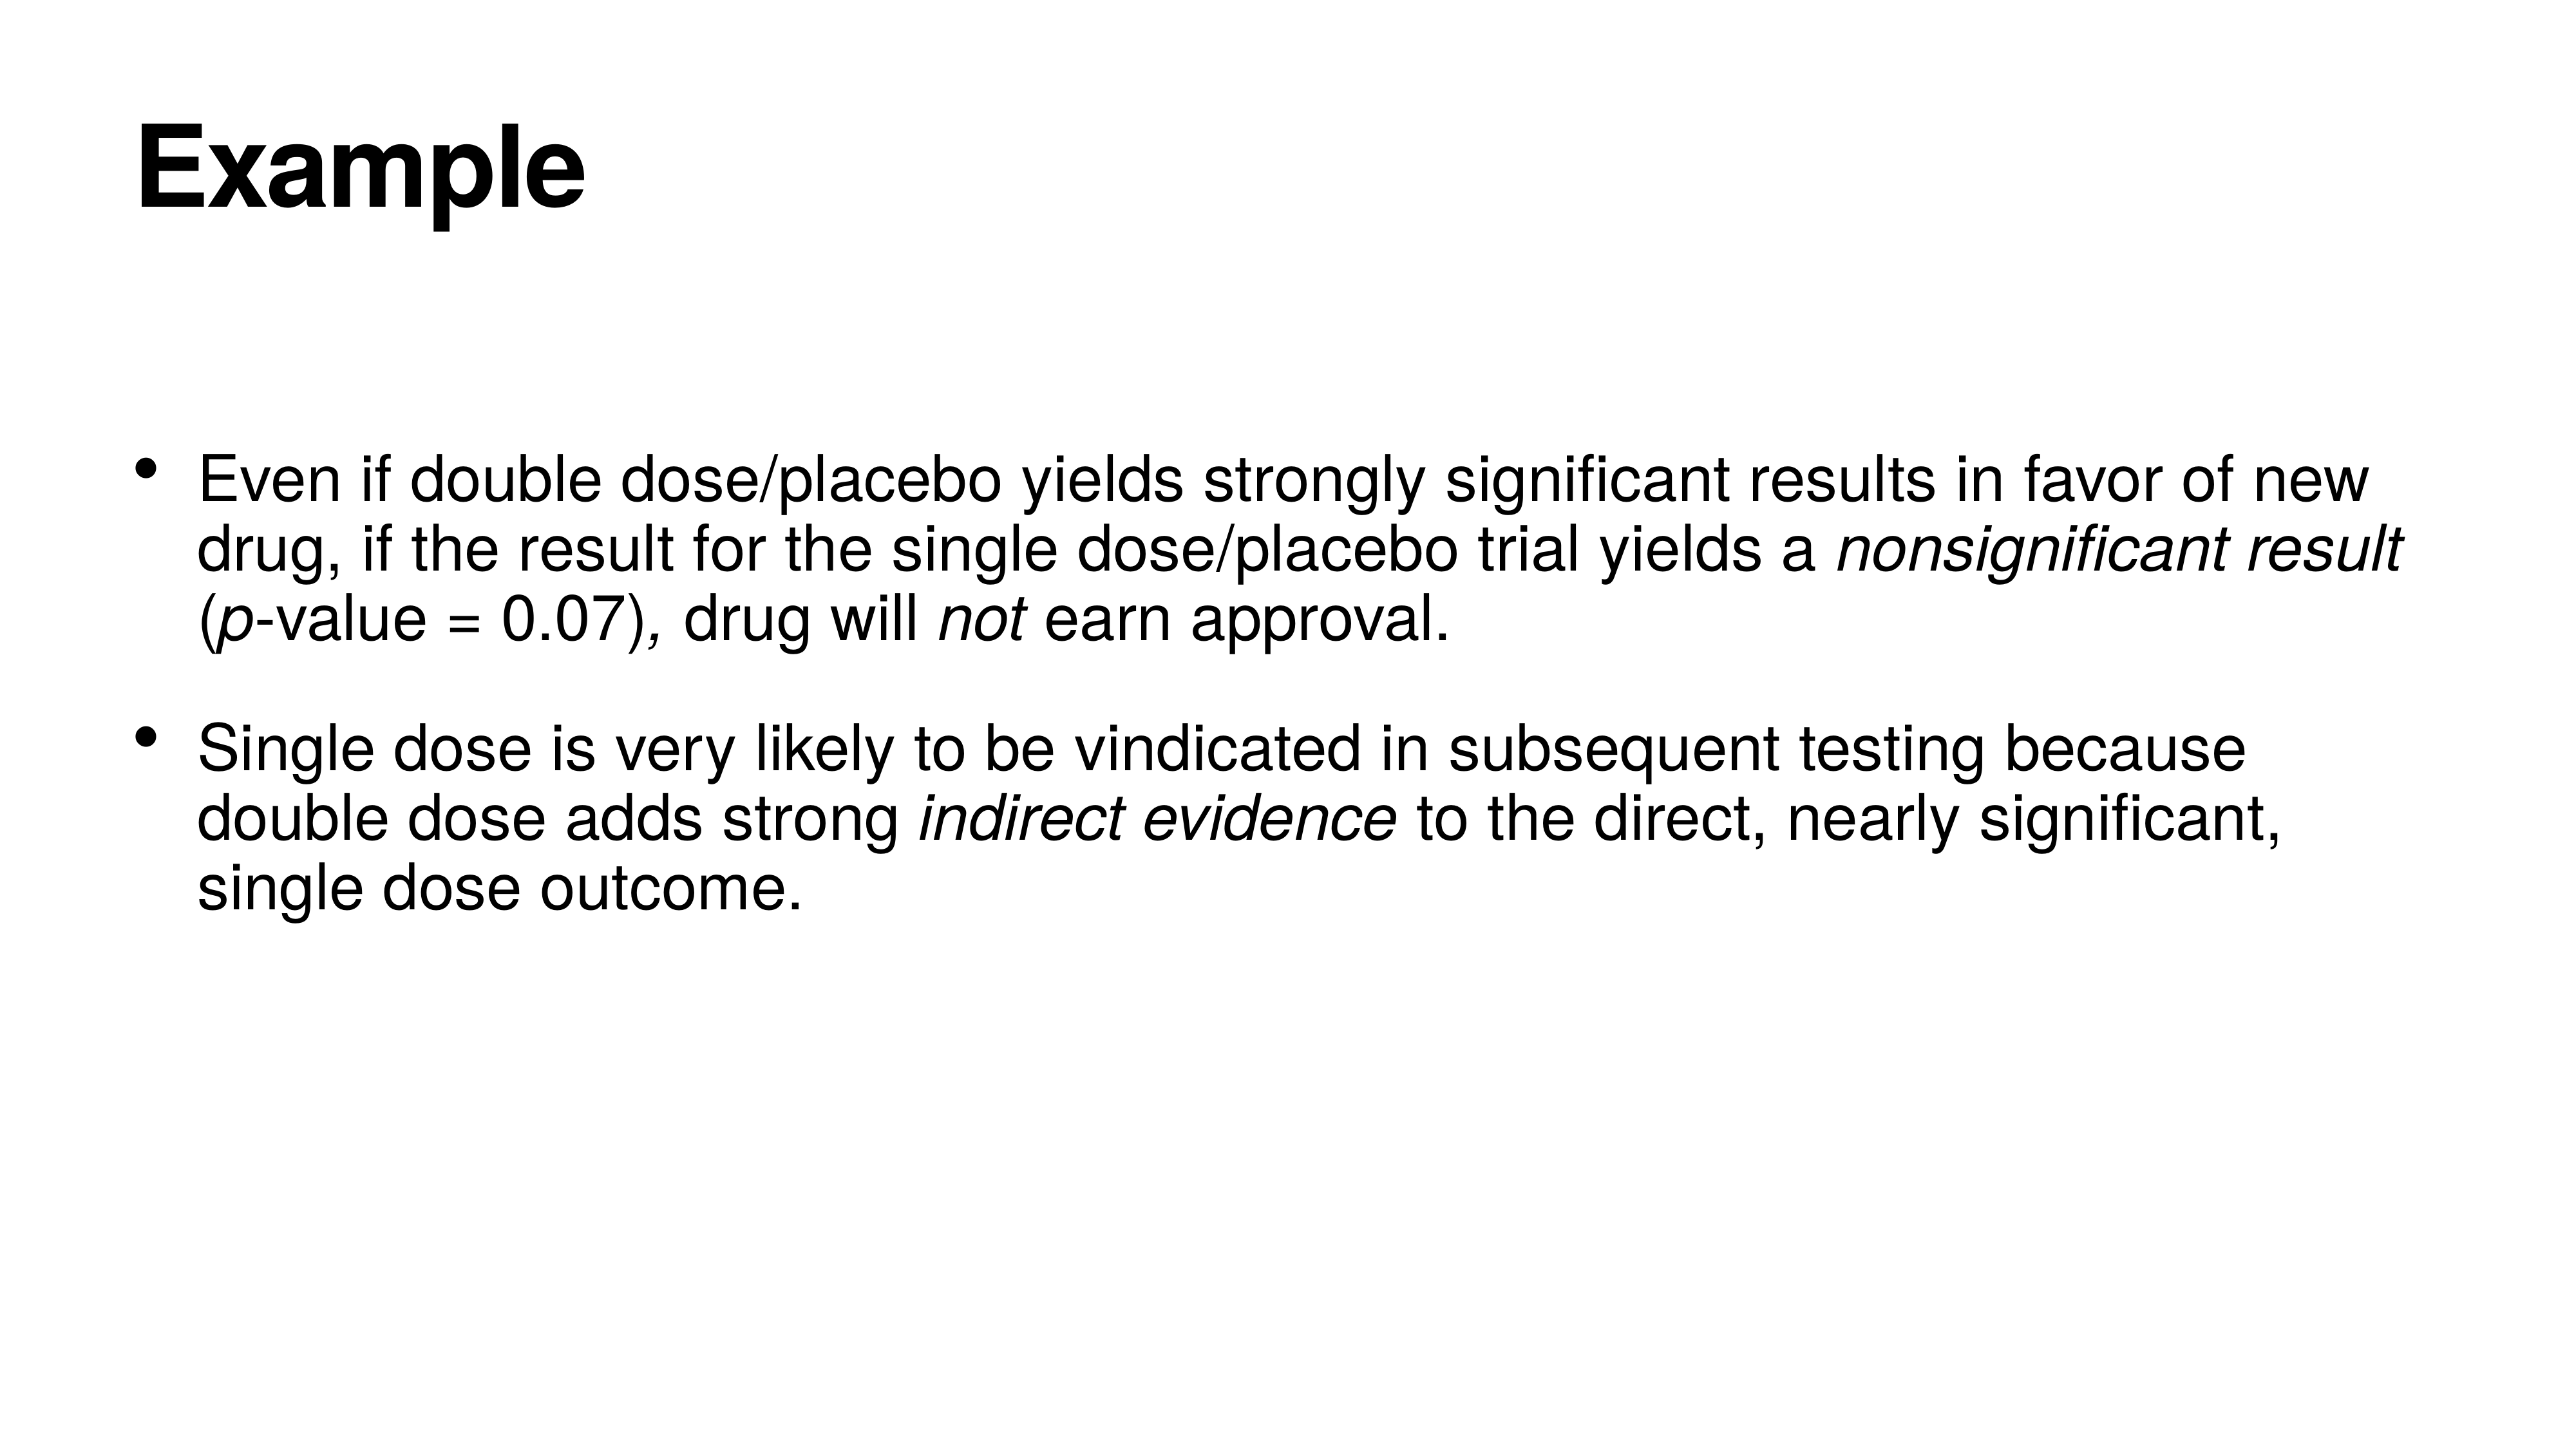

# Example
Even if double dose/placebo yields strongly significant results in favor of new drug, if the result for the single dose/placebo trial yields a nonsignificant result (p-value = 0.07), drug will not earn approval.
Single dose is very likely to be vindicated in subsequent testing because double dose adds strong indirect evidence to the direct, nearly significant, single dose outcome.